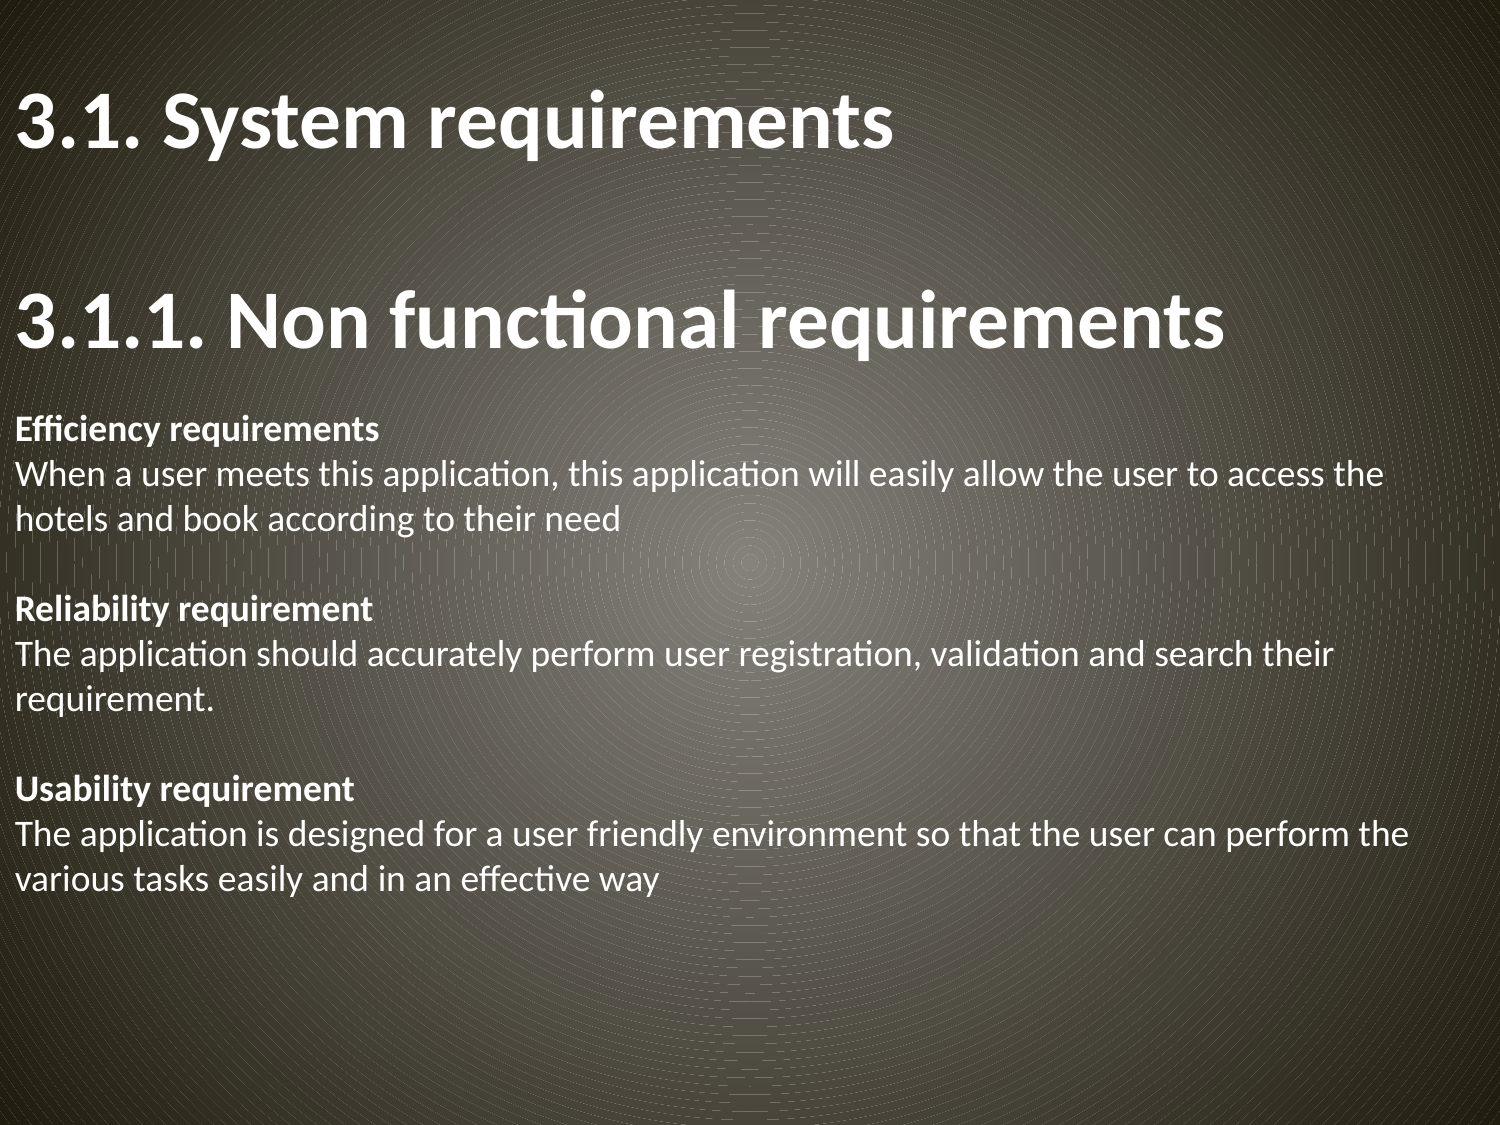

3.1. System requirements

3.1.1. Non functional requirements
Efficiency requirements
When a user meets this application, this application will easily allow the user to access the hotels and book according to their need

Reliability requirement
The application should accurately perform user registration, validation and search their requirement.

Usability requirement
The application is designed for a user friendly environment so that the user can perform the various tasks easily and in an effective way